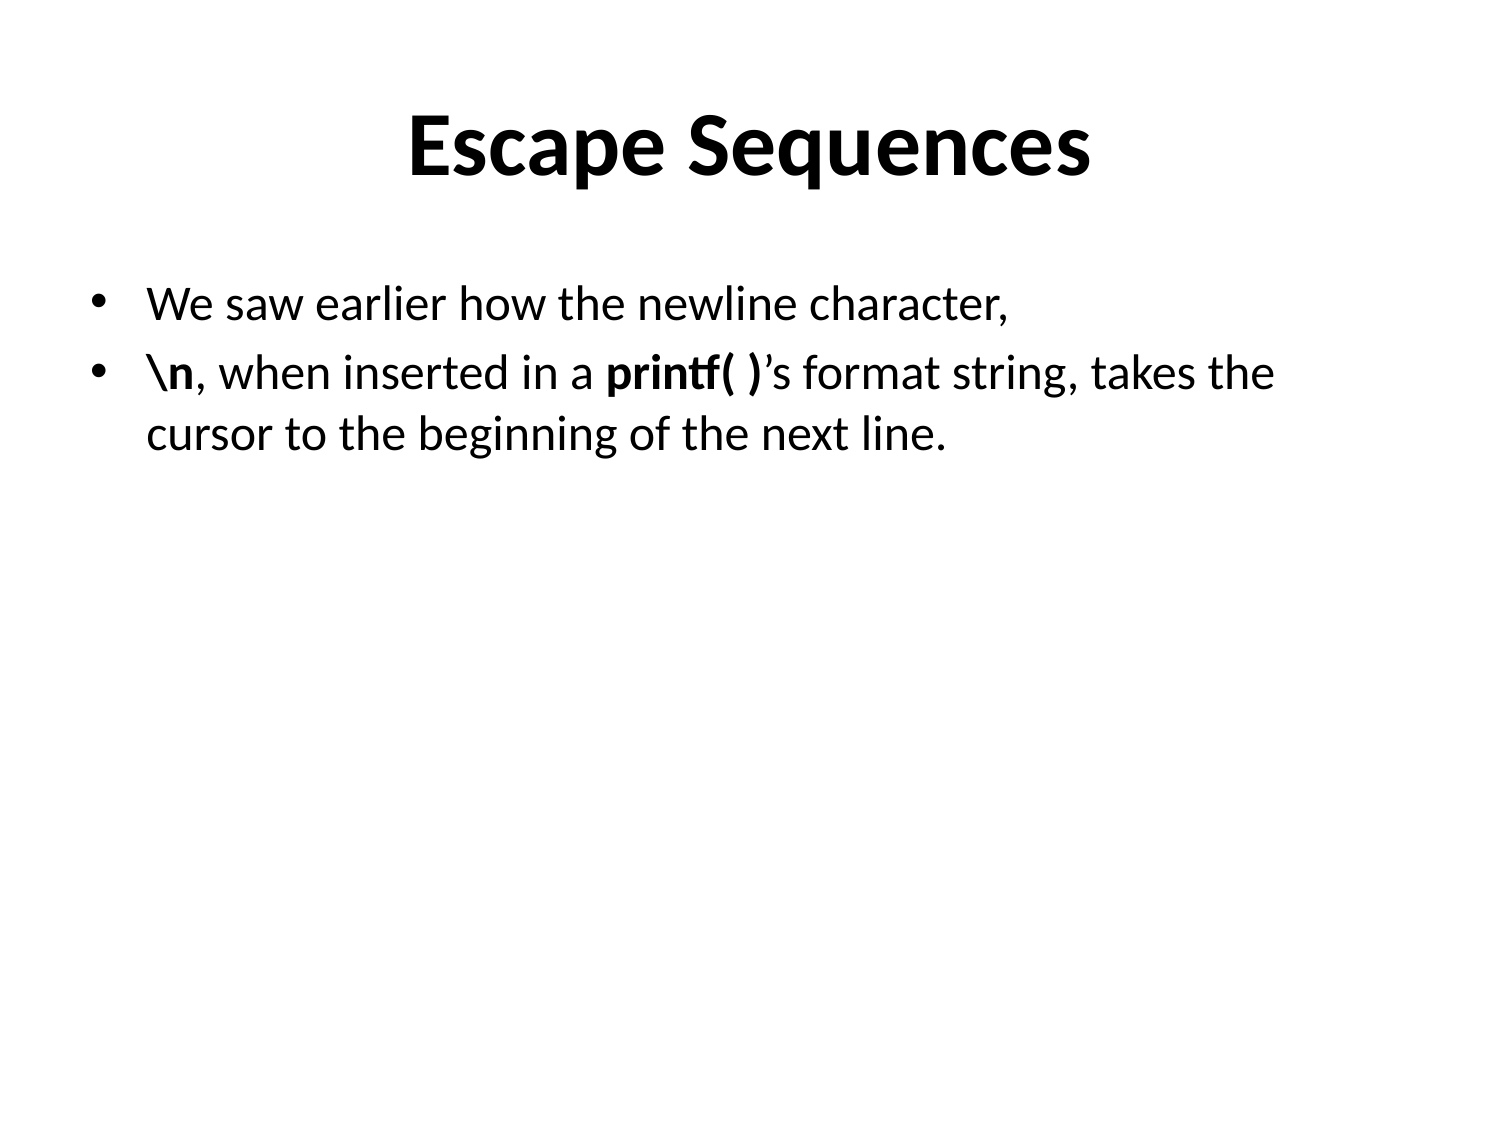

# Escape Sequences
We saw earlier how the newline character,
\n, when inserted in a printf( )’s format string, takes the cursor to the beginning of the next line.